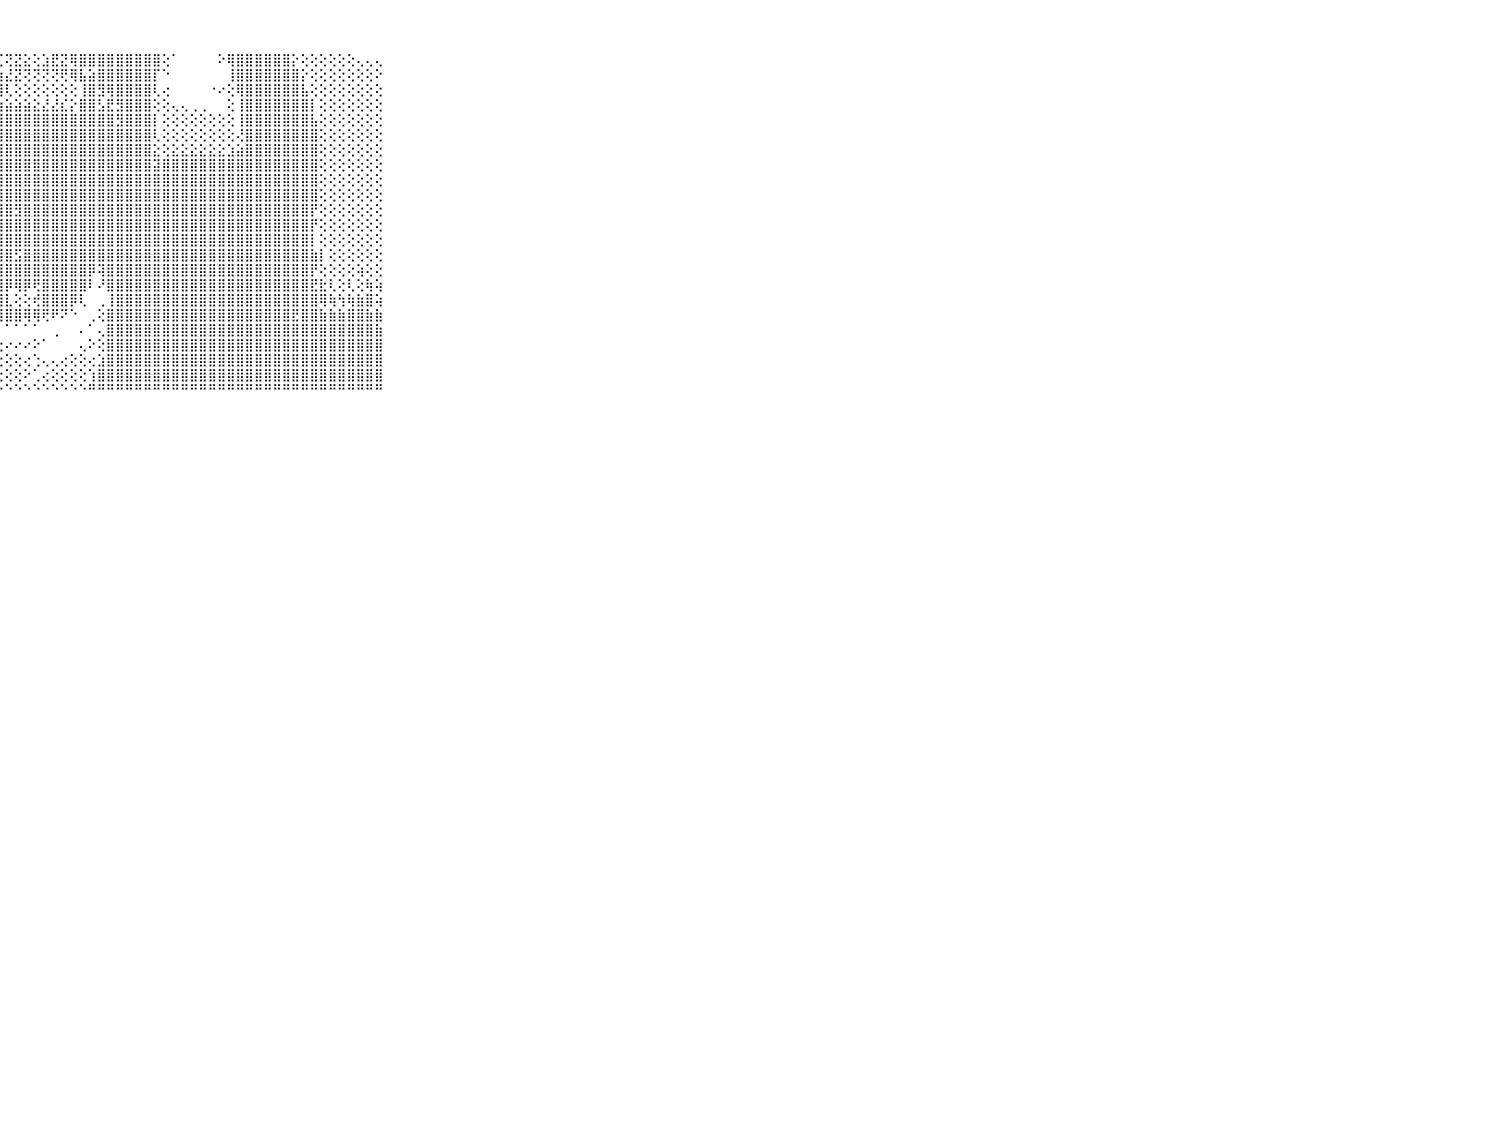

⠀⠀⠀⠀⠀⠀⠀⠀⠀⠀⠀⣿⣿⣿⣿⣿⣿⣿⣿⣿⣿⣿⣿⣿⣿⡿⢟⢏⢝⣝⣕⢕⣱⣟⣝⢿⣿⣿⣿⣿⣿⣿⣿⣿⣿⢕⠁⠀⠀⠀⠀⠕⢿⣿⣿⣿⣿⣿⣿⡕⢕⢕⢕⢕⢕⢕⢄⢄⢄⠀⠀⠀⠀⠀⠀⠀⠀⠀⠀⠀⠀
⠀⠀⠀⠀⠀⠀⠀⠀⠀⠀⠀⣿⣿⣿⣿⣿⣿⣿⣿⣿⣿⣿⣿⣿⢟⢕⢕⢱⣜⣝⢝⢝⢝⢝⢟⢿⣧⣵⣿⣿⣿⣿⣿⣿⡏⠑⠀⠀⠀⠀⠀⠀⢸⣿⣿⣿⣿⣿⣿⣿⡕⢕⢕⢕⢕⢕⢕⢕⠕⠀⠀⠀⠀⠀⠀⠀⠀⠀⠀⠀⠀
⠀⠀⠀⠀⠀⠀⠀⠀⠀⠀⠀⣿⣿⣿⣿⣿⣿⣿⣿⣿⣿⣿⣿⡿⣱⣷⢷⢾⢇⢕⢕⢕⢕⢕⢕⢕⢸⣿⣻⢿⣿⣿⣿⣿⢇⢔⠀⠀⠀⠀⠐⠔⢕⢿⣿⣿⣿⣿⣿⣿⣧⢕⢕⢕⢕⢕⢕⢕⢕⠀⠀⠀⠀⠀⠀⠀⠀⠀⠀⠀⠀
⠀⠀⠀⠀⠀⠀⠀⠀⠀⠀⠀⣿⣿⣿⣿⣿⣿⣿⣿⣿⣿⣿⣿⣟⢿⣷⣷⣷⣵⣵⣵⣕⣜⣜⣎⡕⣿⣿⣣⣟⣻⣿⣿⣿⢕⢕⢄⢄⢀⢀⠀⠀⢕⢸⣿⣿⣿⣿⣿⣿⣿⡇⢕⢕⢕⢕⢕⢕⢕⠀⠀⠀⠀⠀⠀⠀⠀⠀⠀⠀⠀
⠀⠀⠀⠀⠀⠀⠀⠀⠀⠀⠀⣿⣿⣿⣿⣿⣿⣿⣿⣿⣿⣿⣿⢇⣸⣿⣿⣿⣿⣿⣿⣿⣿⣿⣿⣿⣿⣿⣿⣿⣻⣿⣿⣿⡇⢕⢕⢕⢕⢕⢕⢕⢕⢸⣿⣿⣿⣿⣿⣿⣿⣧⢕⢕⢕⢕⢕⢕⢕⠀⠀⠀⠀⠀⠀⠀⠀⠀⠀⠀⠀
⠀⠀⠀⠀⠀⠀⠀⠀⠀⠀⠀⣿⣿⣿⣿⣿⣿⣿⣿⣿⣿⣿⡏⢱⣿⣿⣿⣿⣿⣿⣿⣿⣿⣿⣿⣿⣿⣿⣿⣿⣿⣿⣿⣿⢇⢕⢕⢕⢕⢕⢕⢕⢕⢜⣿⣿⣿⣿⣿⣿⣿⣿⢕⢕⢕⢕⢕⢕⢕⠀⠀⠀⠀⠀⠀⠀⠀⠀⠀⠀⠀
⠀⠀⠀⠀⠀⠀⠀⠀⠀⠀⠀⣿⣿⣿⣿⣿⣿⣿⣿⣿⣿⣿⡇⢸⣿⣿⣿⣿⣿⣿⣿⣿⣿⣿⣿⣿⣿⣿⣿⣿⣿⣿⣿⣿⣕⢕⣕⣕⣕⣕⣕⣕⣱⣵⣿⣿⣿⣿⣿⣿⣿⣿⢕⢕⢕⢕⢕⢕⢕⠀⠀⠀⠀⠀⠀⠀⠀⠀⠀⠀⠀
⠀⠀⠀⠀⠀⠀⠀⠀⠀⠀⠀⣿⣿⣿⣿⣿⣿⣿⣿⣿⣿⣿⡇⣿⣿⣿⣿⣿⣿⣿⣿⣿⣿⣿⣿⣿⣿⣿⣿⣿⣿⣿⣿⣿⣽⣿⣿⣿⣿⣿⣿⣿⣿⣿⣿⣿⣿⣿⣿⣿⣿⣿⢕⢕⢕⢕⢕⢕⢕⠀⠀⠀⠀⠀⠀⠀⠀⠀⠀⠀⠀
⠀⠀⠀⠀⠀⠀⠀⠀⠀⠀⠀⣿⣿⣿⣿⣿⣿⣿⣿⣿⣿⣿⣿⣿⣿⣿⣿⣿⣿⣿⣿⣿⣿⣿⣿⣿⣿⣿⣿⣿⣿⣿⣿⣿⣿⣿⣿⣿⣿⣿⣿⣿⣿⣿⣿⣿⣿⣿⣿⣿⣿⣿⢕⢕⢕⢕⢕⢕⢕⠀⠀⠀⠀⠀⠀⠀⠀⠀⠀⠀⠀
⠀⠀⠀⠀⠀⠀⠀⠀⠀⠀⠀⣿⣿⣿⣿⣿⣿⣿⣿⣿⣿⣿⣿⣿⣿⣿⣿⣿⣿⣿⣿⣿⣿⣿⣿⣿⣿⣿⣿⣿⣿⣿⣿⣿⣿⣿⣿⣿⣿⣿⣿⣿⣿⣿⣿⣿⣿⣿⣿⣿⣿⣿⢕⢕⢕⢕⢕⢕⢕⠀⠀⠀⠀⠀⠀⠀⠀⠀⠀⠀⠀
⠀⠀⠀⠀⠀⠀⠀⠀⠀⠀⠀⣿⣿⣿⣿⣿⣿⣿⣿⣿⣿⣿⣿⣿⣿⣿⣿⣿⣿⣻⣿⣿⣿⣿⣿⣿⣿⣿⣿⣿⣿⣿⣿⣿⣿⣿⣿⣿⣿⣿⣿⣿⣿⣿⣿⣿⣿⣿⣿⣿⣿⡟⢕⢕⢕⢕⢕⢕⢕⠀⠀⠀⠀⠀⠀⠀⠀⠀⠀⠀⠀
⠀⠀⠀⠀⠀⠀⠀⠀⠀⠀⠀⣿⣿⣿⣿⣿⣿⣿⣿⣿⣿⣿⣿⣿⣿⣿⣿⣿⣿⣿⣿⣿⣿⣿⣿⣿⣿⣿⣿⣿⣿⣿⣿⣿⣿⣿⣿⣿⣿⣿⣿⣿⣿⣿⣿⣿⣿⣿⣿⣿⣿⡟⢕⢕⢕⢕⢕⢕⢕⠀⠀⠀⠀⠀⠀⠀⠀⠀⠀⠀⠀
⠀⠀⠀⠀⠀⠀⠀⠀⠀⠀⠀⣿⣿⣿⣿⣿⣿⣿⣿⣿⣿⣿⣿⣿⣿⣿⣷⣾⣿⣿⣿⣿⣿⣿⣿⣿⣿⣿⣿⣿⣿⣿⣿⣿⣿⣿⣿⣿⣿⣿⣿⣿⣿⣿⣿⣿⣿⣿⣿⣿⣿⡇⢕⢕⢕⢕⢕⢕⢕⠀⠀⠀⠀⠀⠀⠀⠀⠀⠀⠀⠀
⠀⠀⠀⠀⠀⠀⠀⠀⠀⠀⠀⣿⣿⣿⣿⣿⣿⣿⣿⣿⣿⣿⣿⣿⣿⣿⣿⣿⣿⣫⣿⣿⣿⣿⣿⣿⣿⣿⣿⣿⣿⣿⣿⣿⣿⣿⣿⣿⣿⣿⣿⣿⣿⣿⣿⣿⣿⣿⣿⣿⣿⣷⡇⢕⢕⢕⢕⢕⢕⠀⠀⠀⠀⠀⠀⠀⠀⠀⠀⠀⠀
⠀⠀⠀⠀⠀⠀⠀⠀⠀⠀⠀⣿⣿⣿⣿⣿⣿⣿⣿⣿⣿⣿⣿⣿⣿⣿⣿⣿⣿⣿⣿⣿⣿⣿⣿⣿⣿⡿⢽⣿⣿⣿⣿⣿⣿⣿⣿⣿⣿⣿⣿⣿⣿⣿⣿⣿⣿⣿⣿⣿⣿⡟⢕⢕⢕⢕⢵⢕⢕⠀⠀⠀⠀⠀⠀⠀⠀⠀⠀⠀⠀
⠀⠀⠀⠀⠀⠀⠀⠀⠀⠀⠀⣿⣿⣿⣿⣿⣿⣿⣿⣿⣿⣿⣿⢏⢿⣿⣿⣿⡿⢿⡿⢟⣿⣿⣿⣿⣿⠇⠜⣿⣿⣿⣿⣿⣿⣿⣿⣿⣿⣿⣿⣿⣿⣿⣿⣿⣿⣿⣿⣿⣿⣟⣗⢇⢕⢇⢕⢷⢵⠀⠀⠀⠀⠀⠀⠀⠀⠀⠀⠀⠀
⠀⠀⠀⠀⠀⠀⠀⠀⠀⠀⠀⣿⣿⣿⣿⣿⣿⣿⣿⣿⣿⣿⡏⢕⢜⣿⣿⣿⣇⢕⢕⢞⣿⣿⣿⡿⢇⠀⢀⢸⣿⣿⣿⣿⣿⣿⣿⣿⣿⣿⣿⣿⣿⣿⣿⣿⣿⣿⣿⣿⣿⣿⢿⢷⢳⢷⣷⣿⢵⠀⠀⠀⠀⠀⠀⠀⠀⠀⠀⠀⠀
⠀⠀⠀⠀⠀⠀⠀⠀⠀⠀⠀⣿⣿⣿⣿⣿⣿⣿⣿⣿⣿⣿⢇⢕⢕⢜⢟⢿⣿⣿⢿⢿⢟⠟⠝⠑⠀⢀⢕⣿⣿⣿⣿⣿⣿⣿⣿⣿⣿⣿⣿⣿⣿⣿⣿⣿⣿⣿⣿⣟⣿⣿⣷⣷⣷⣿⣿⣷⣷⠀⠀⠀⠀⠀⠀⠀⠀⠀⠀⠀⠀
⠀⠀⠀⠀⠀⠀⠀⠀⠀⠀⠀⣿⣿⣿⣿⣿⣿⣿⣿⣿⣿⣿⢁⢕⢕⢕⠑⠁⠁⠁⠁⠁⠀⢀⠀⠀⠄⠁⢄⣿⣿⣿⣿⣿⣿⣿⣿⣿⣿⣿⣿⣿⣿⣿⣿⣿⣿⣿⣿⣿⣿⣿⣿⣿⣿⣿⣿⣿⣷⠀⠀⠀⠀⠀⠀⠀⠀⠀⠀⠀⠀
⠀⠀⠀⠀⠀⠀⠀⠀⠀⠀⠀⣿⣿⣿⣿⣿⣿⣿⣿⣿⣿⣿⡇⢕⢕⢕⢕⢕⠔⠔⠔⠕⠁⠀⠀⠀⢄⠕⢕⣿⣿⣿⣿⣿⣿⣿⣿⣿⣿⣿⣿⣿⣿⣿⣿⣿⣿⣿⣿⣿⣿⣿⣿⣿⣿⣿⣿⣿⣿⠀⠀⠀⠀⠀⠀⠀⠀⠀⠀⠀⠀
⠀⠀⠀⠀⠀⠀⠀⠀⠀⠀⠀⣿⣿⣿⣿⣿⣿⣿⣿⣿⣿⣿⣷⢕⢕⢕⢕⢕⢕⢕⢔⢑⢄⢄⢔⢕⢕⢔⣱⣿⣿⣿⣿⣿⣿⣿⣿⣿⣿⣿⣿⣿⣿⣿⣿⣿⣿⣿⣿⣿⣿⣿⣿⣿⣿⣿⣿⣿⣿⠀⠀⠀⠀⠀⠀⠀⠀⠀⠀⠀⠀
⠀⠀⠀⠀⠀⠀⠀⠀⠀⠀⠀⣿⣿⣿⣿⣿⣿⣿⣿⣿⣿⣿⣿⣇⢕⢕⢕⢕⢕⢕⠕⢁⢔⢕⢕⢕⢕⢱⣿⣿⣿⣿⣿⣿⣿⣿⣿⣿⣿⣿⣿⣿⣿⣿⣿⣿⣿⣿⣿⣿⣿⣿⣿⣿⣿⣿⣿⣿⣿⠀⠀⠀⠀⠀⠀⠀⠀⠀⠀⠀⠀
⠀⠀⠀⠀⠀⠀⠀⠀⠀⠀⠀⠛⠛⠛⠛⠛⠛⠛⠛⠛⠛⠛⠛⠛⠑⠑⠑⠑⠑⠑⠑⠑⠑⠑⠑⠑⠑⠛⠛⠛⠛⠛⠛⠛⠛⠛⠛⠛⠛⠛⠛⠛⠛⠛⠛⠛⠛⠛⠛⠛⠛⠛⠛⠛⠛⠛⠛⠛⠛⠀⠀⠀⠀⠀⠀⠀⠀⠀⠀⠀⠀